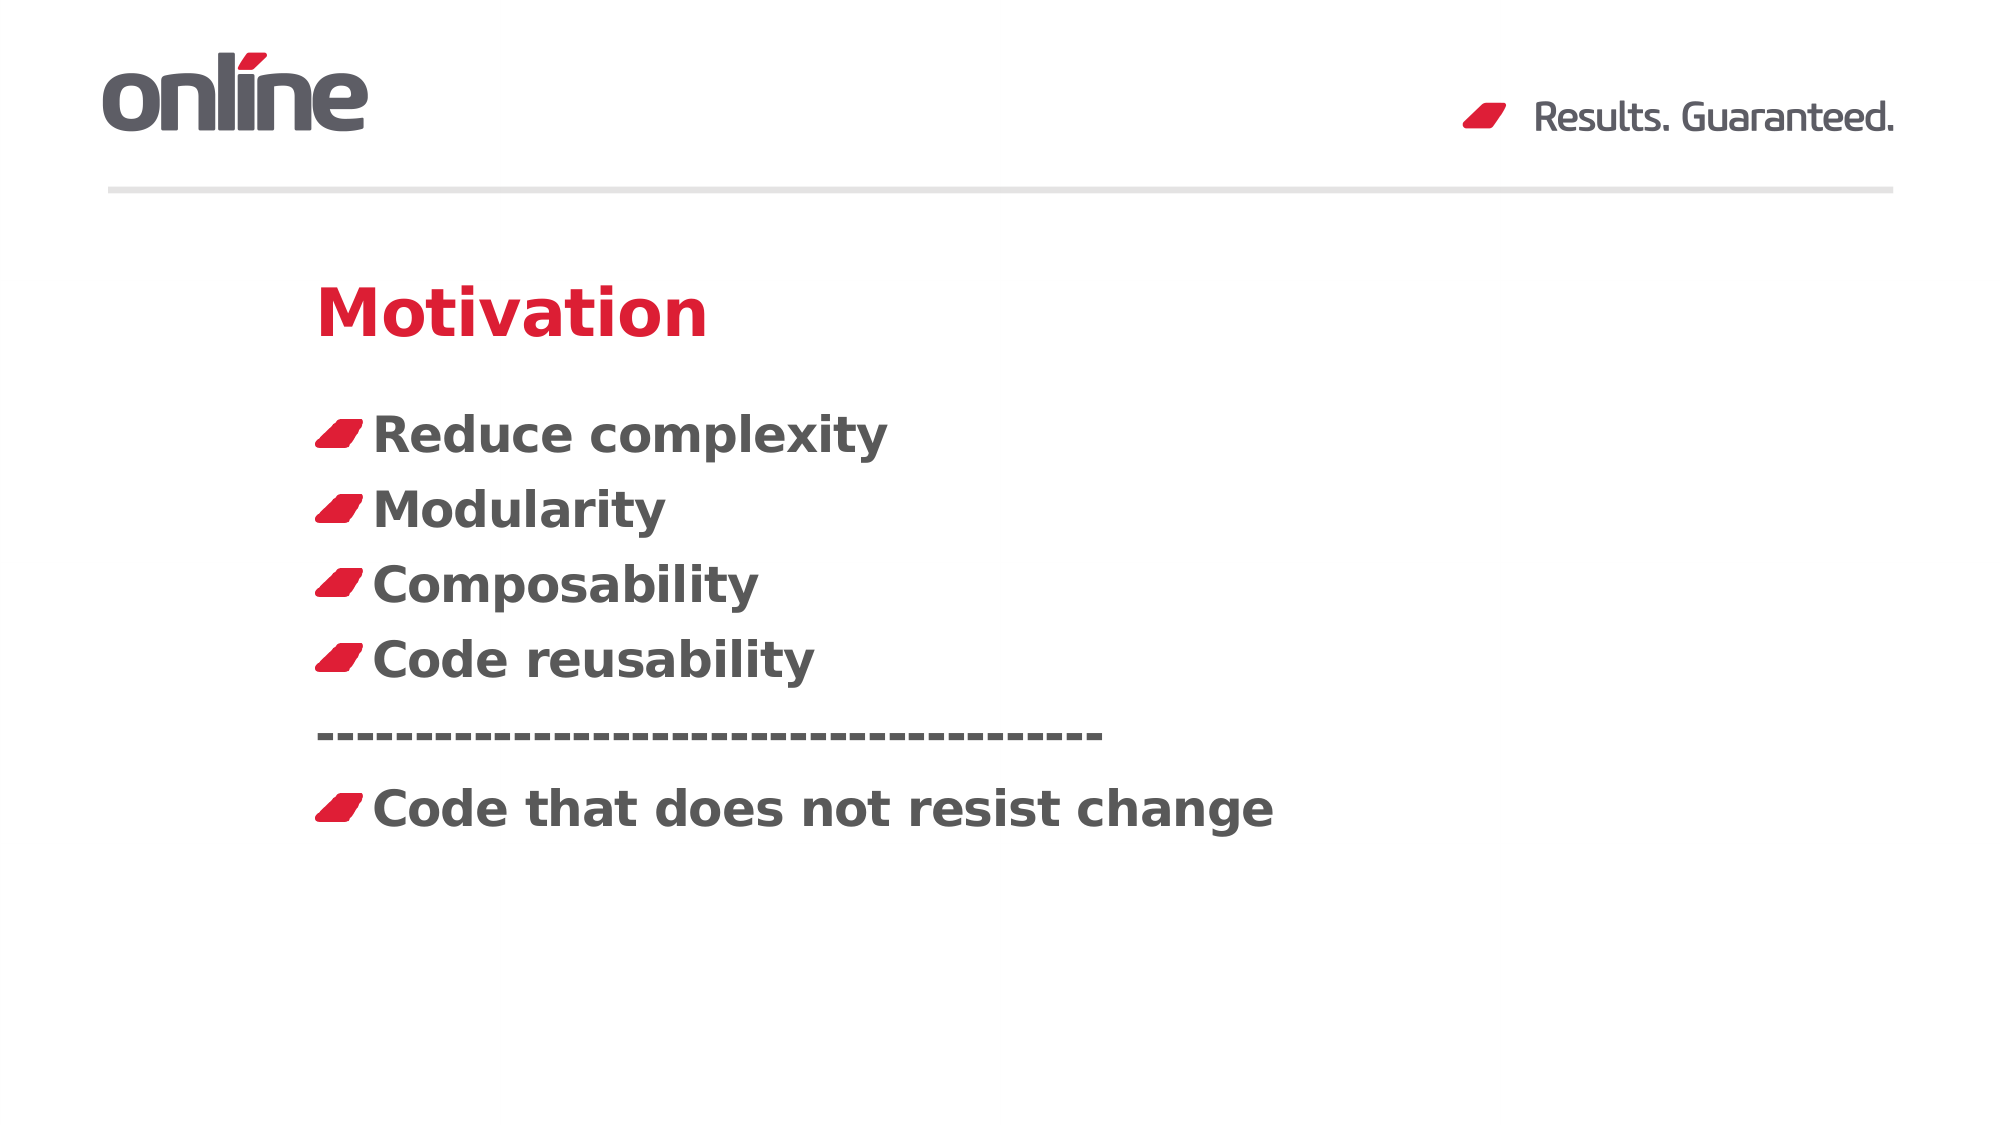

# Motivation
Reduce complexity
Modularity
Composability
Code reusability
----------------------------------------
Code that does not resist change